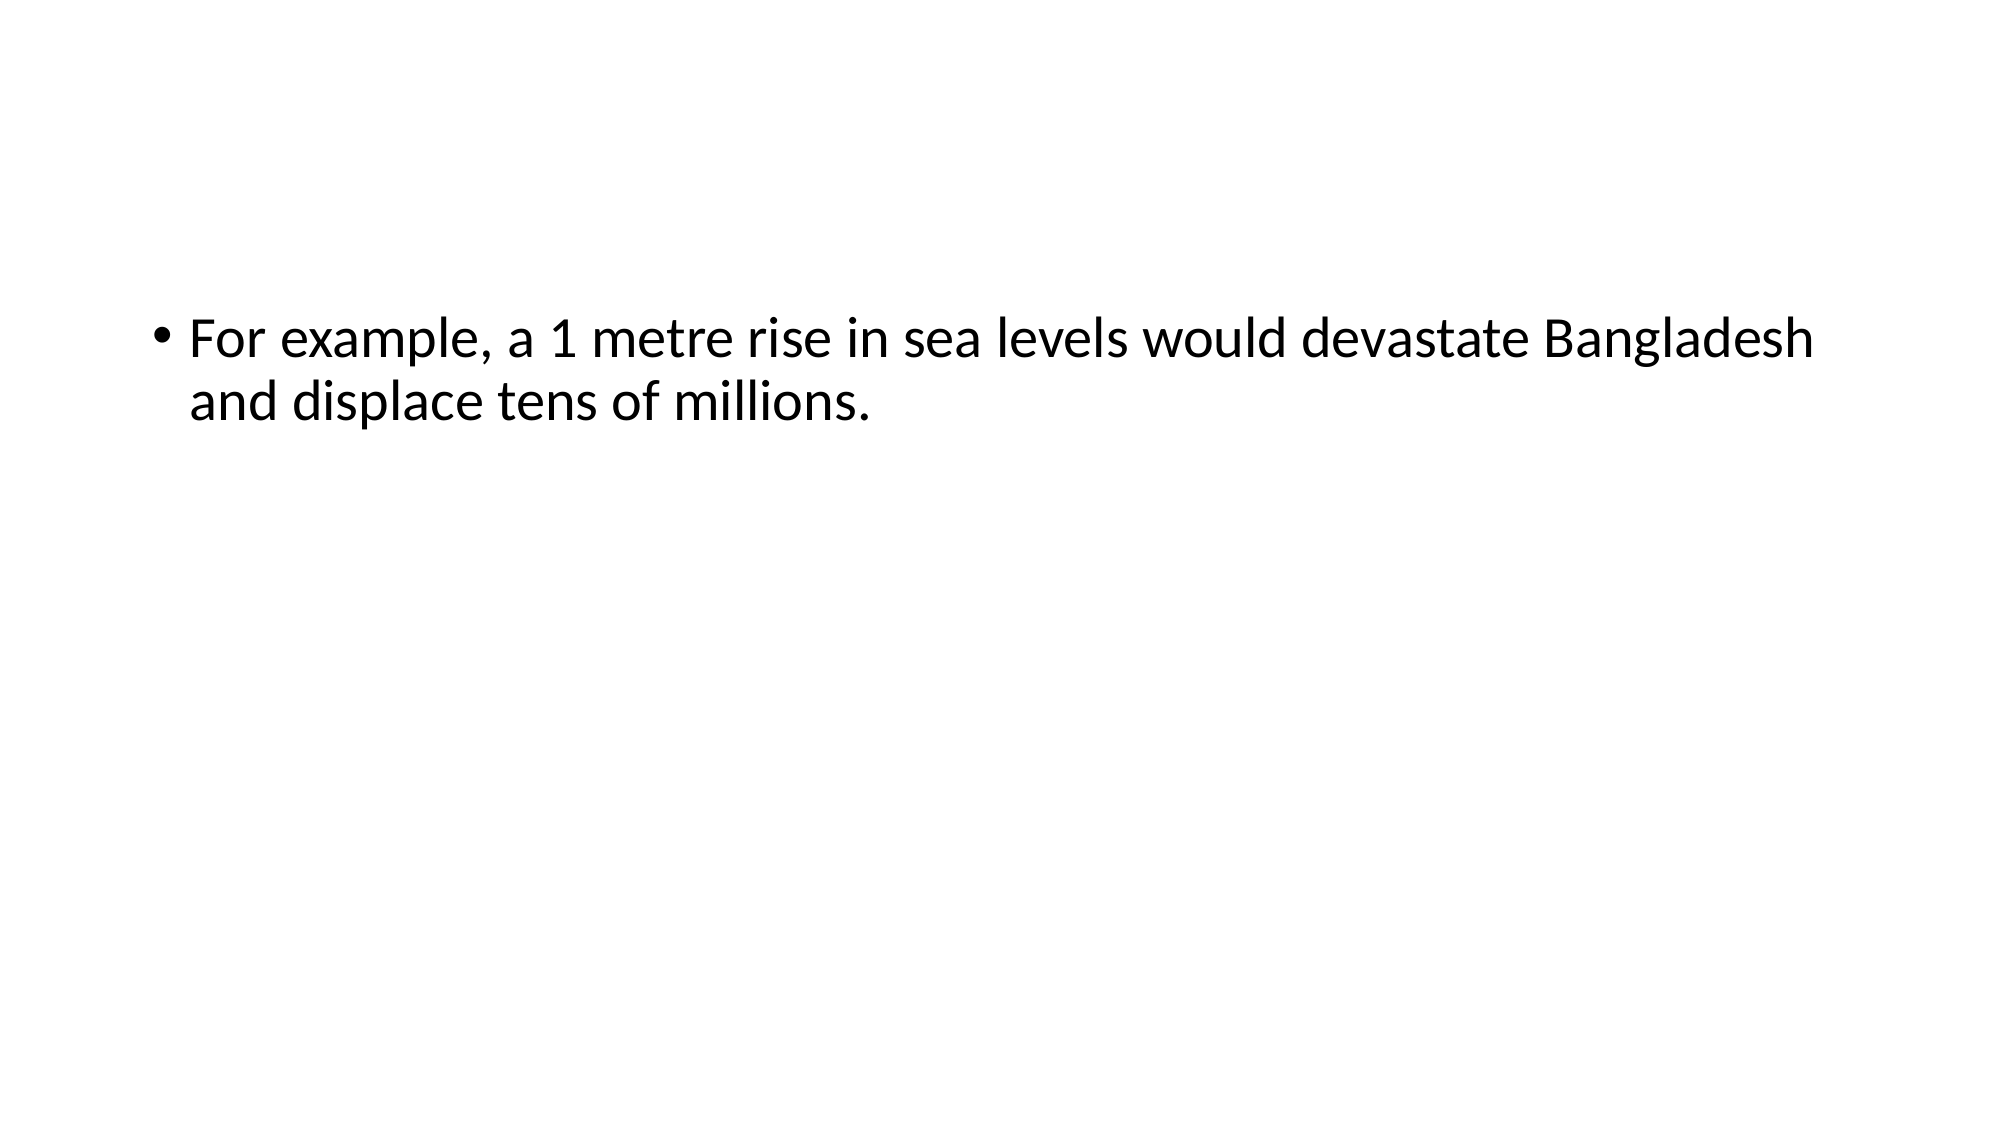

#
For example, a 1 metre rise in sea levels would devastate Bangladesh and displace tens of millions.